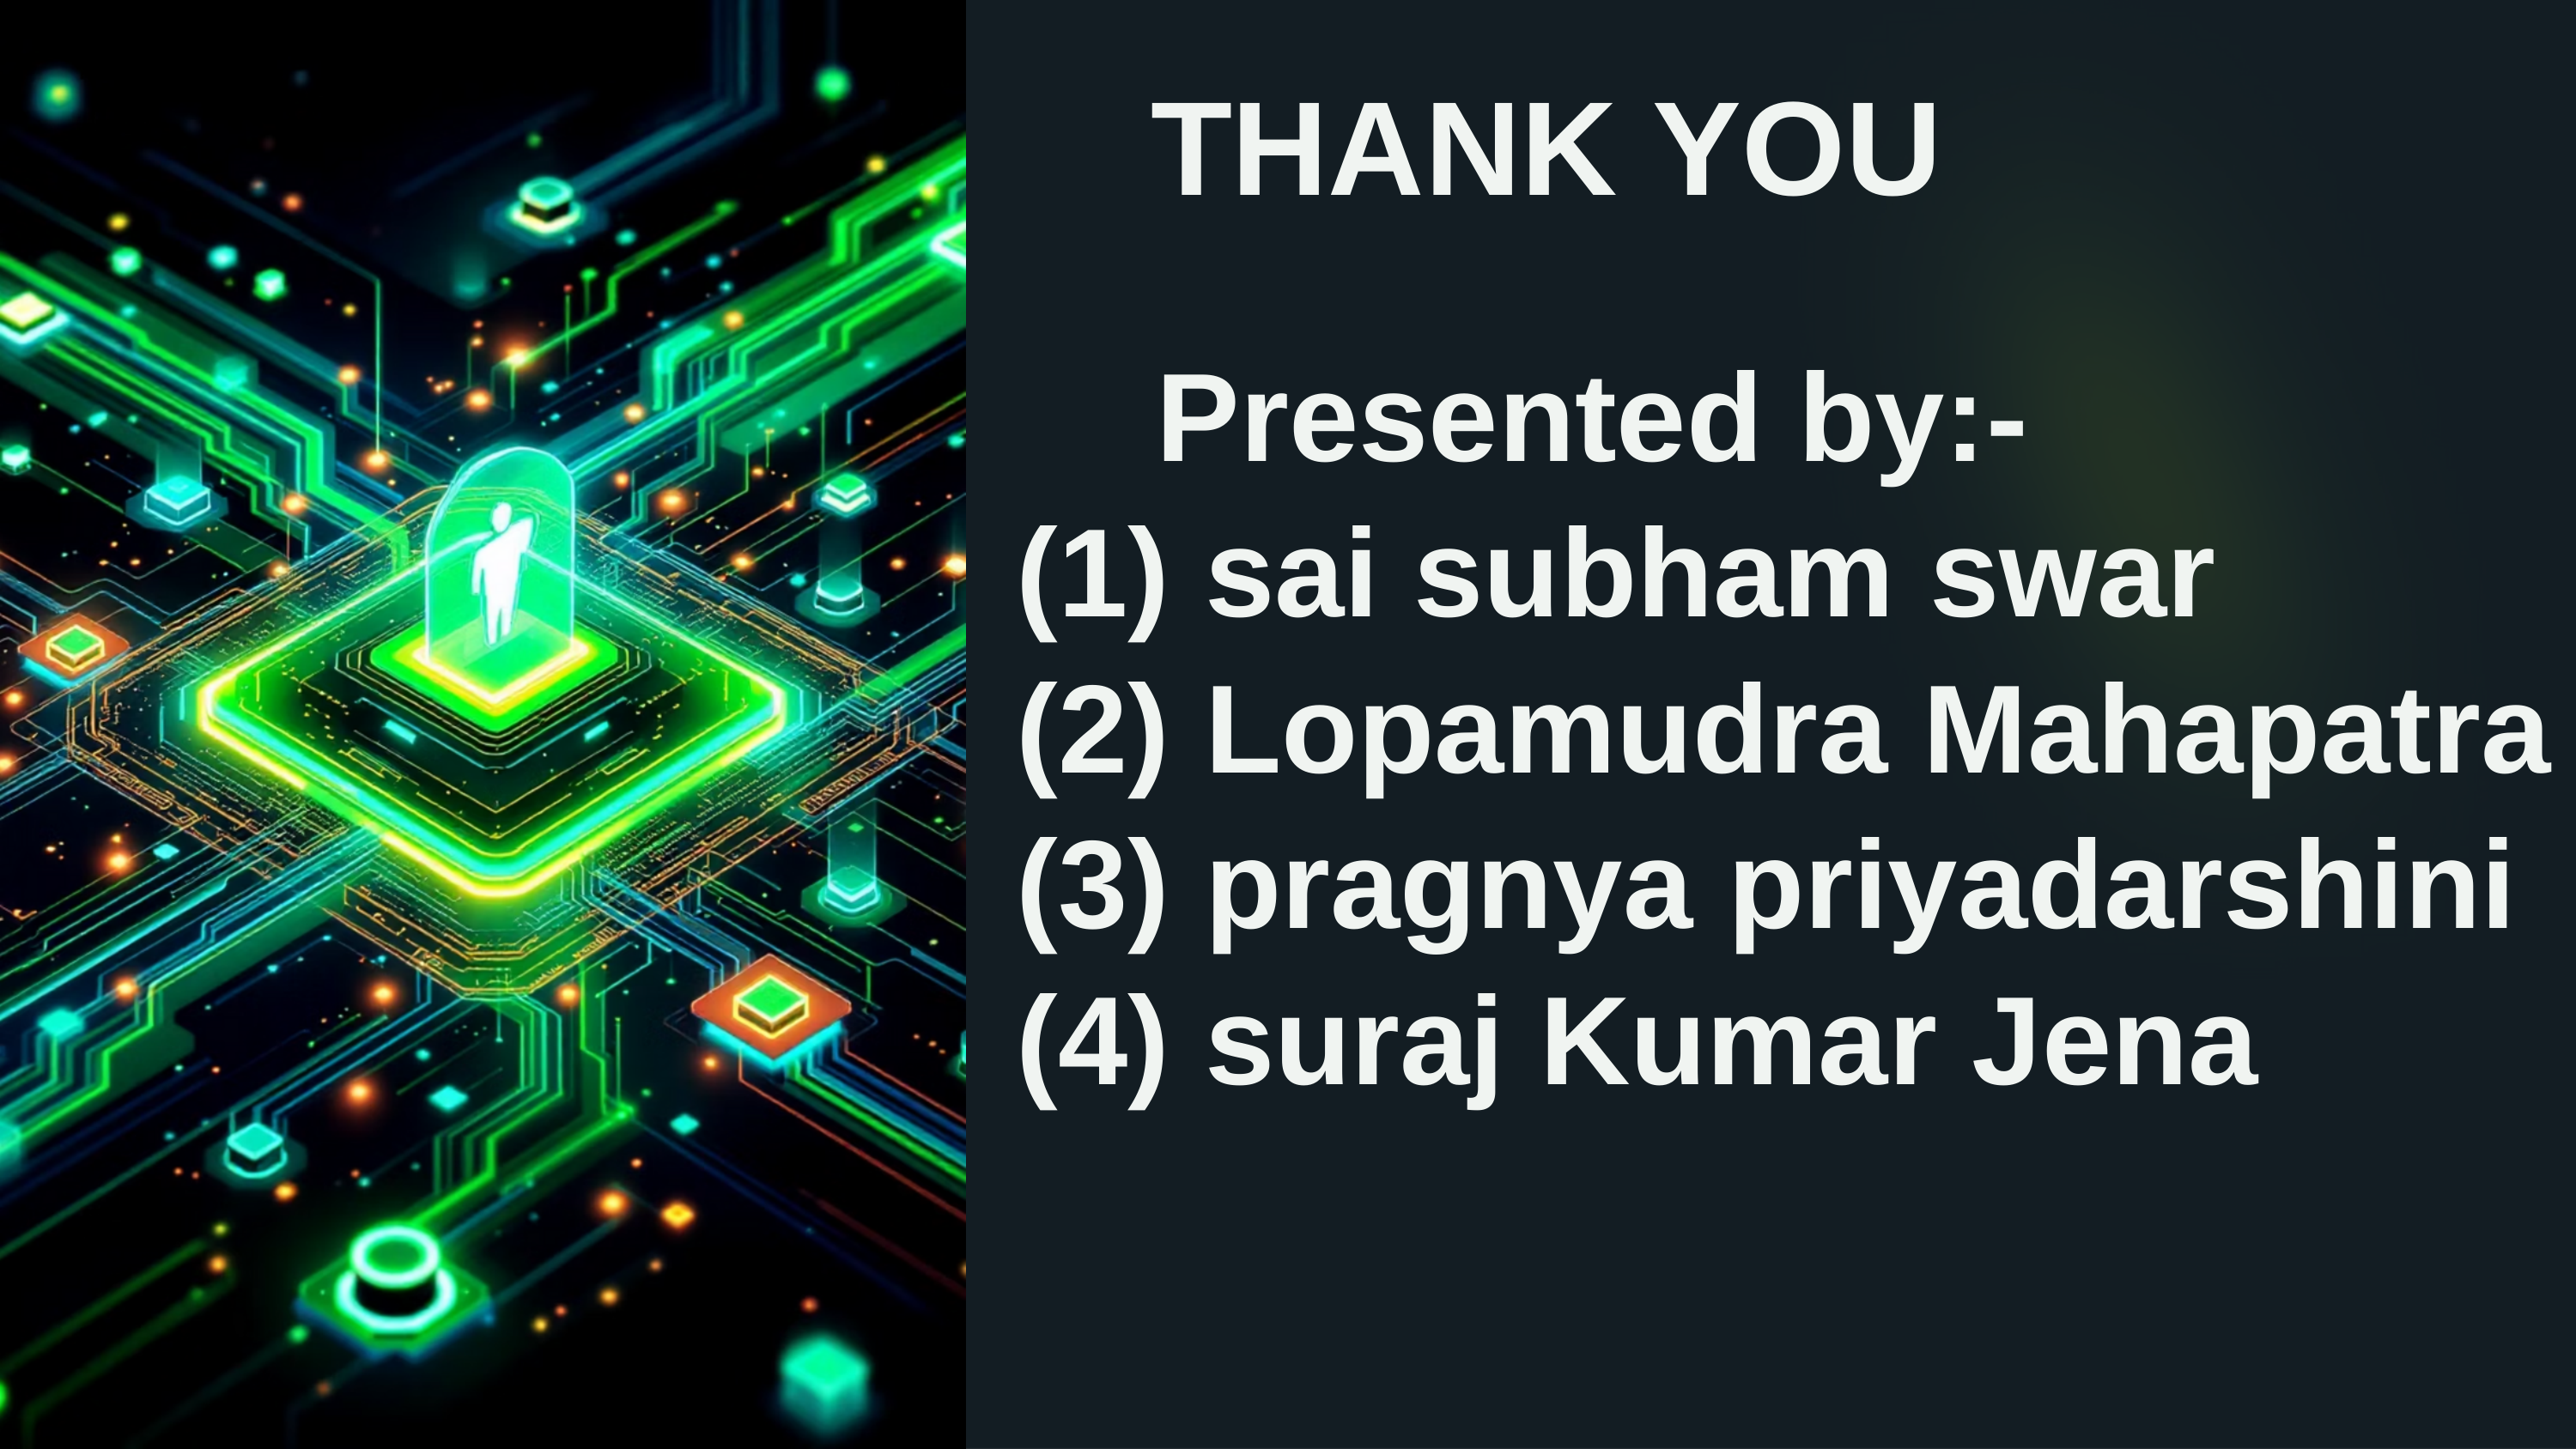

THANK YOU
    Presented by:-
(1) sai subham swar
(2) Lopamudra Mahapatra
(3) pragnya priyadarshini
(4) suraj Kumar Jena